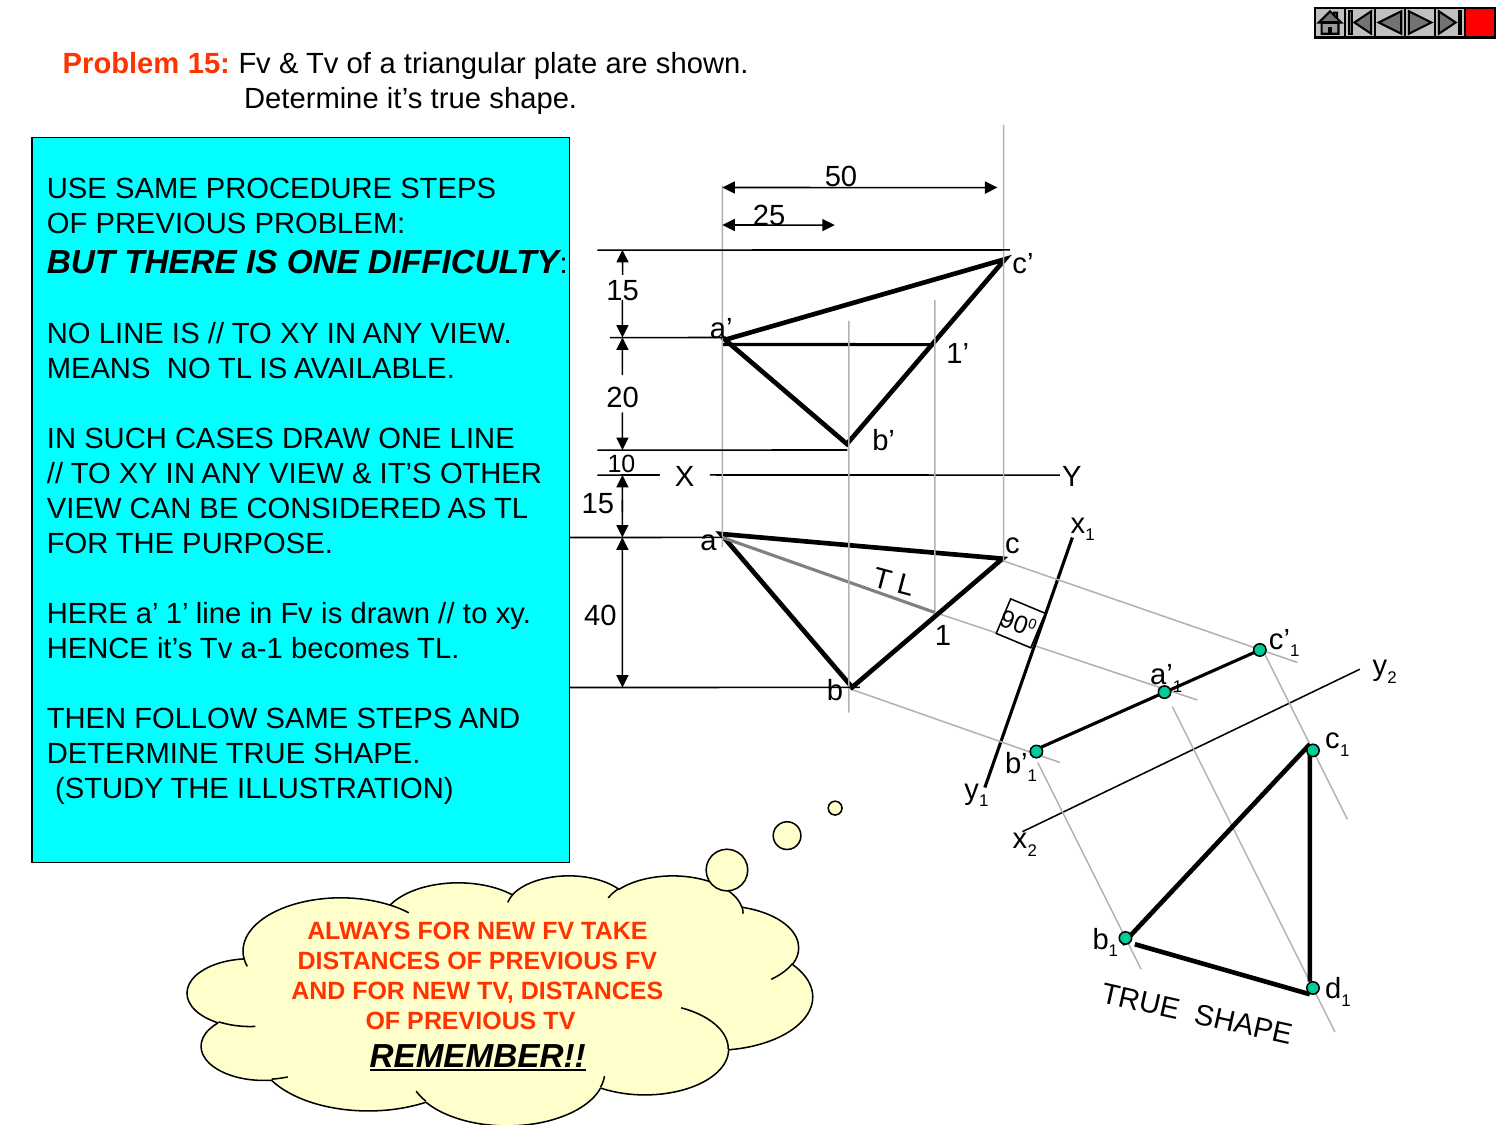

Problem 15: Fv & Tv of a triangular plate are shown.
                      Determine it’s true shape.

50

25

15

20

10

a’
1’

b’

X
Y

15
a
c
b

T L
40
1

c’

USE SAME PROCEDURE STEPS
OF PREVIOUS PROBLEM:
BUT THERE IS ONE DIFFICULTY:

NO LINE IS // TO XY IN ANY VIEW.
MEANS  NO TL IS AVAILABLE.

IN SUCH CASES DRAW ONE LINE
// TO XY IN ANY VIEW & IT’S OTHER
VIEW CAN BE CONSIDERED AS TL
FOR THE PURPOSE.

HERE a’ 1’ line in Fv is drawn // to xy.
HENCE it’s Tv a-1 becomes TL.

THEN FOLLOW SAME STEPS AND
DETERMINE TRUE SHAPE.
 (STUDY THE ILLUSTRATION)
x1

900

c’1

a’1

b’1

y2

c1

b1

d1

y1
x2
ALWAYS FOR NEW FV TAKE DISTANCES OF PREVIOUS FV AND FOR NEW TV, DISTANCES OF PREVIOUS TV
REMEMBER!!

TRUE  SHAPE